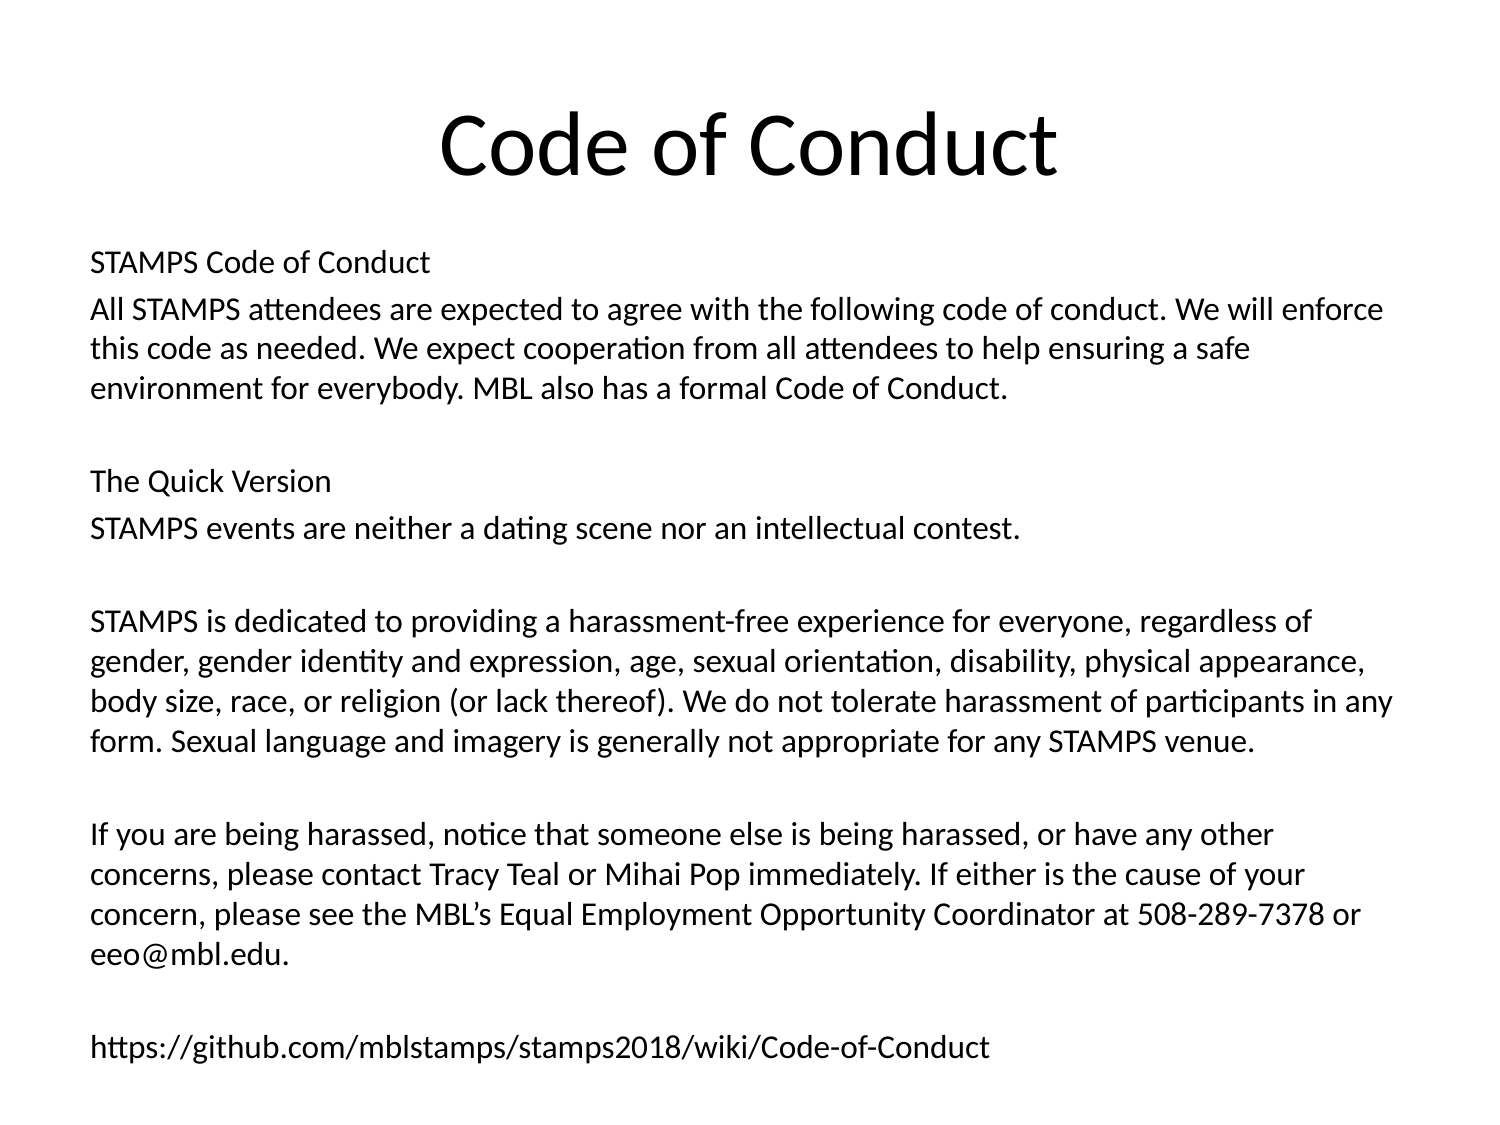

# Code of Conduct
STAMPS Code of Conduct
All STAMPS attendees are expected to agree with the following code of conduct. We will enforce this code as needed. We expect cooperation from all attendees to help ensuring a safe environment for everybody. MBL also has a formal Code of Conduct.

The Quick Version
STAMPS events are neither a dating scene nor an intellectual contest.

STAMPS is dedicated to providing a harassment-free experience for everyone, regardless of gender, gender identity and expression, age, sexual orientation, disability, physical appearance, body size, race, or religion (or lack thereof). We do not tolerate harassment of participants in any form. Sexual language and imagery is generally not appropriate for any STAMPS venue.

If you are being harassed, notice that someone else is being harassed, or have any other concerns, please contact Tracy Teal or Mihai Pop immediately. If either is the cause of your concern, please see the MBL’s Equal Employment Opportunity Coordinator at 508-289-7378 or eeo@mbl.edu.

https://github.com/mblstamps/stamps2018/wiki/Code-of-Conduct